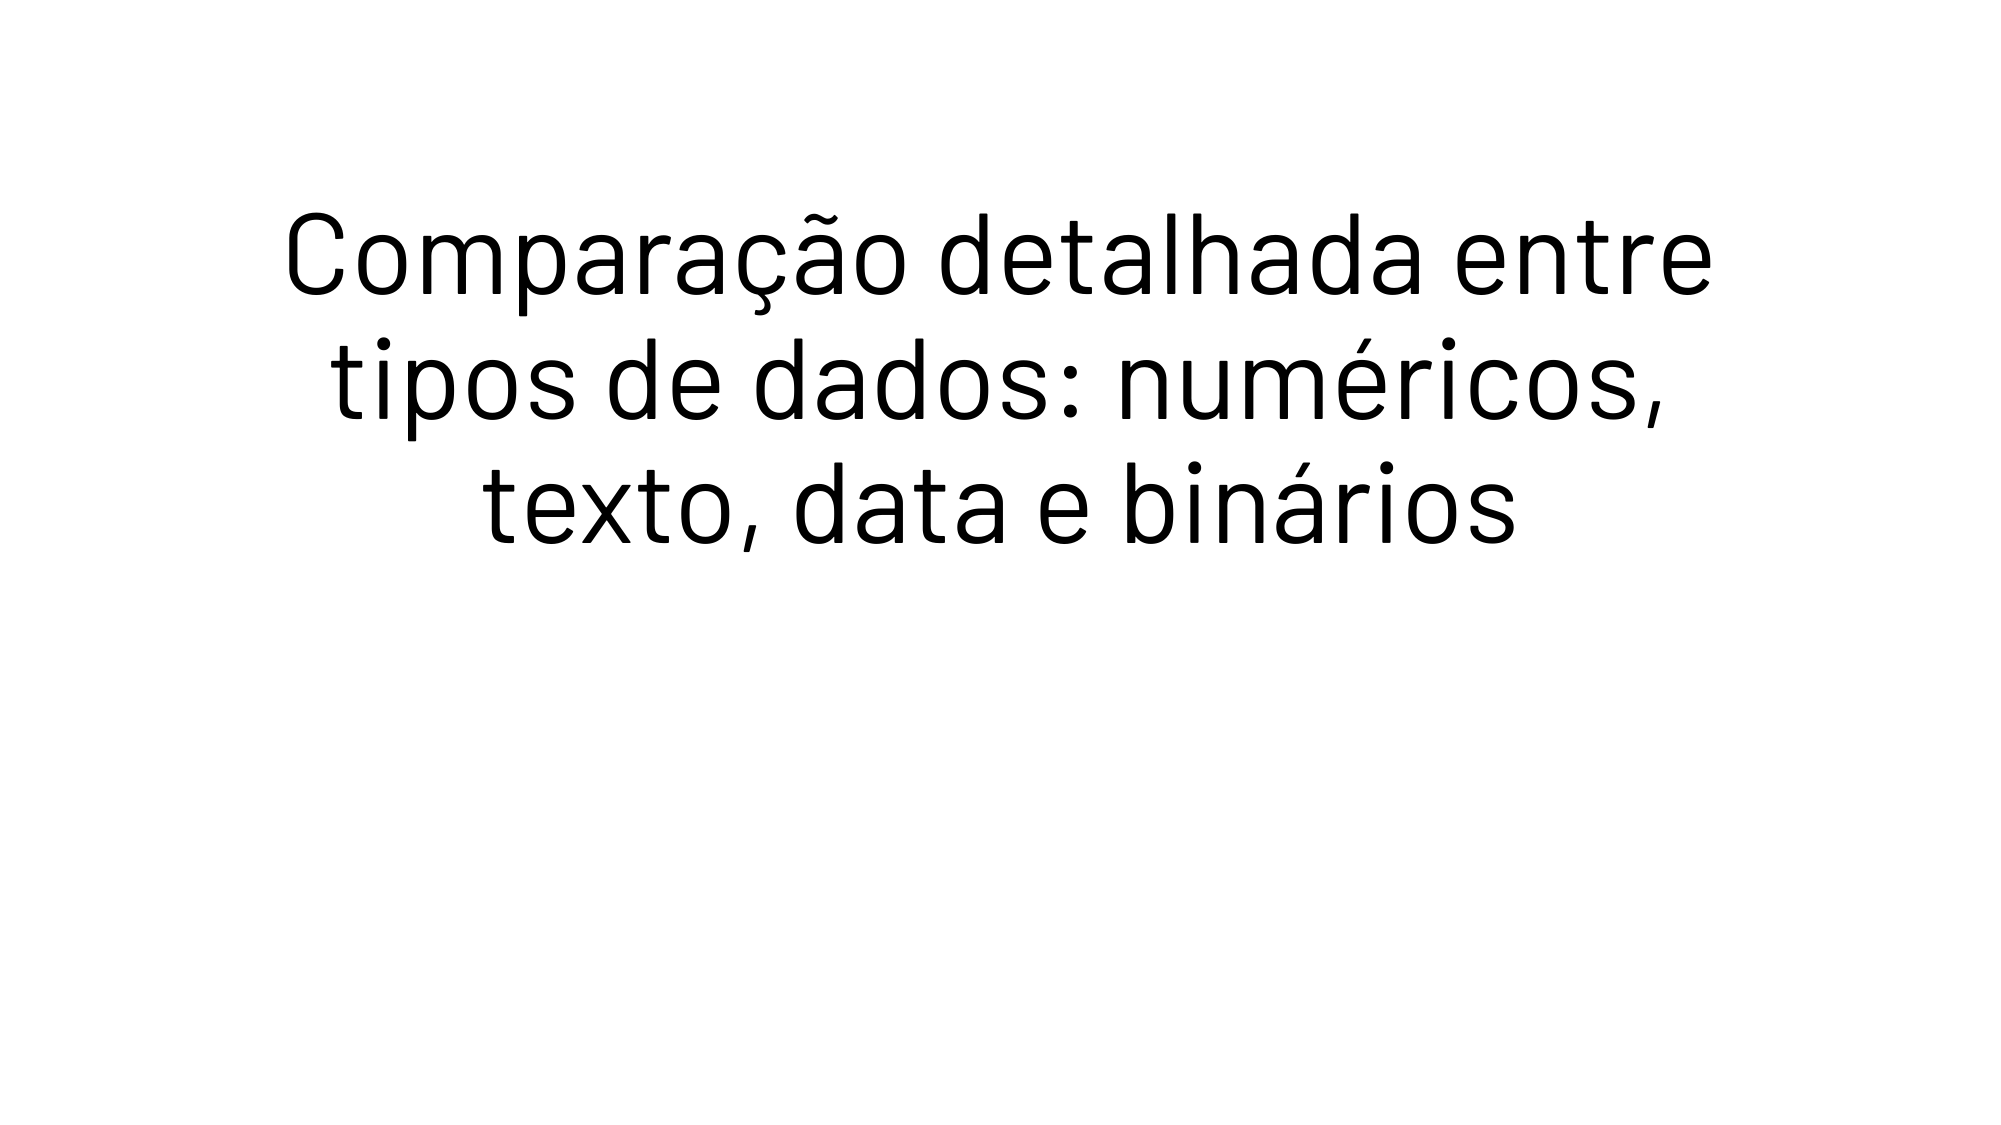

# Comparação detalhada entre tipos de dados: numéricos, texto, data e binários